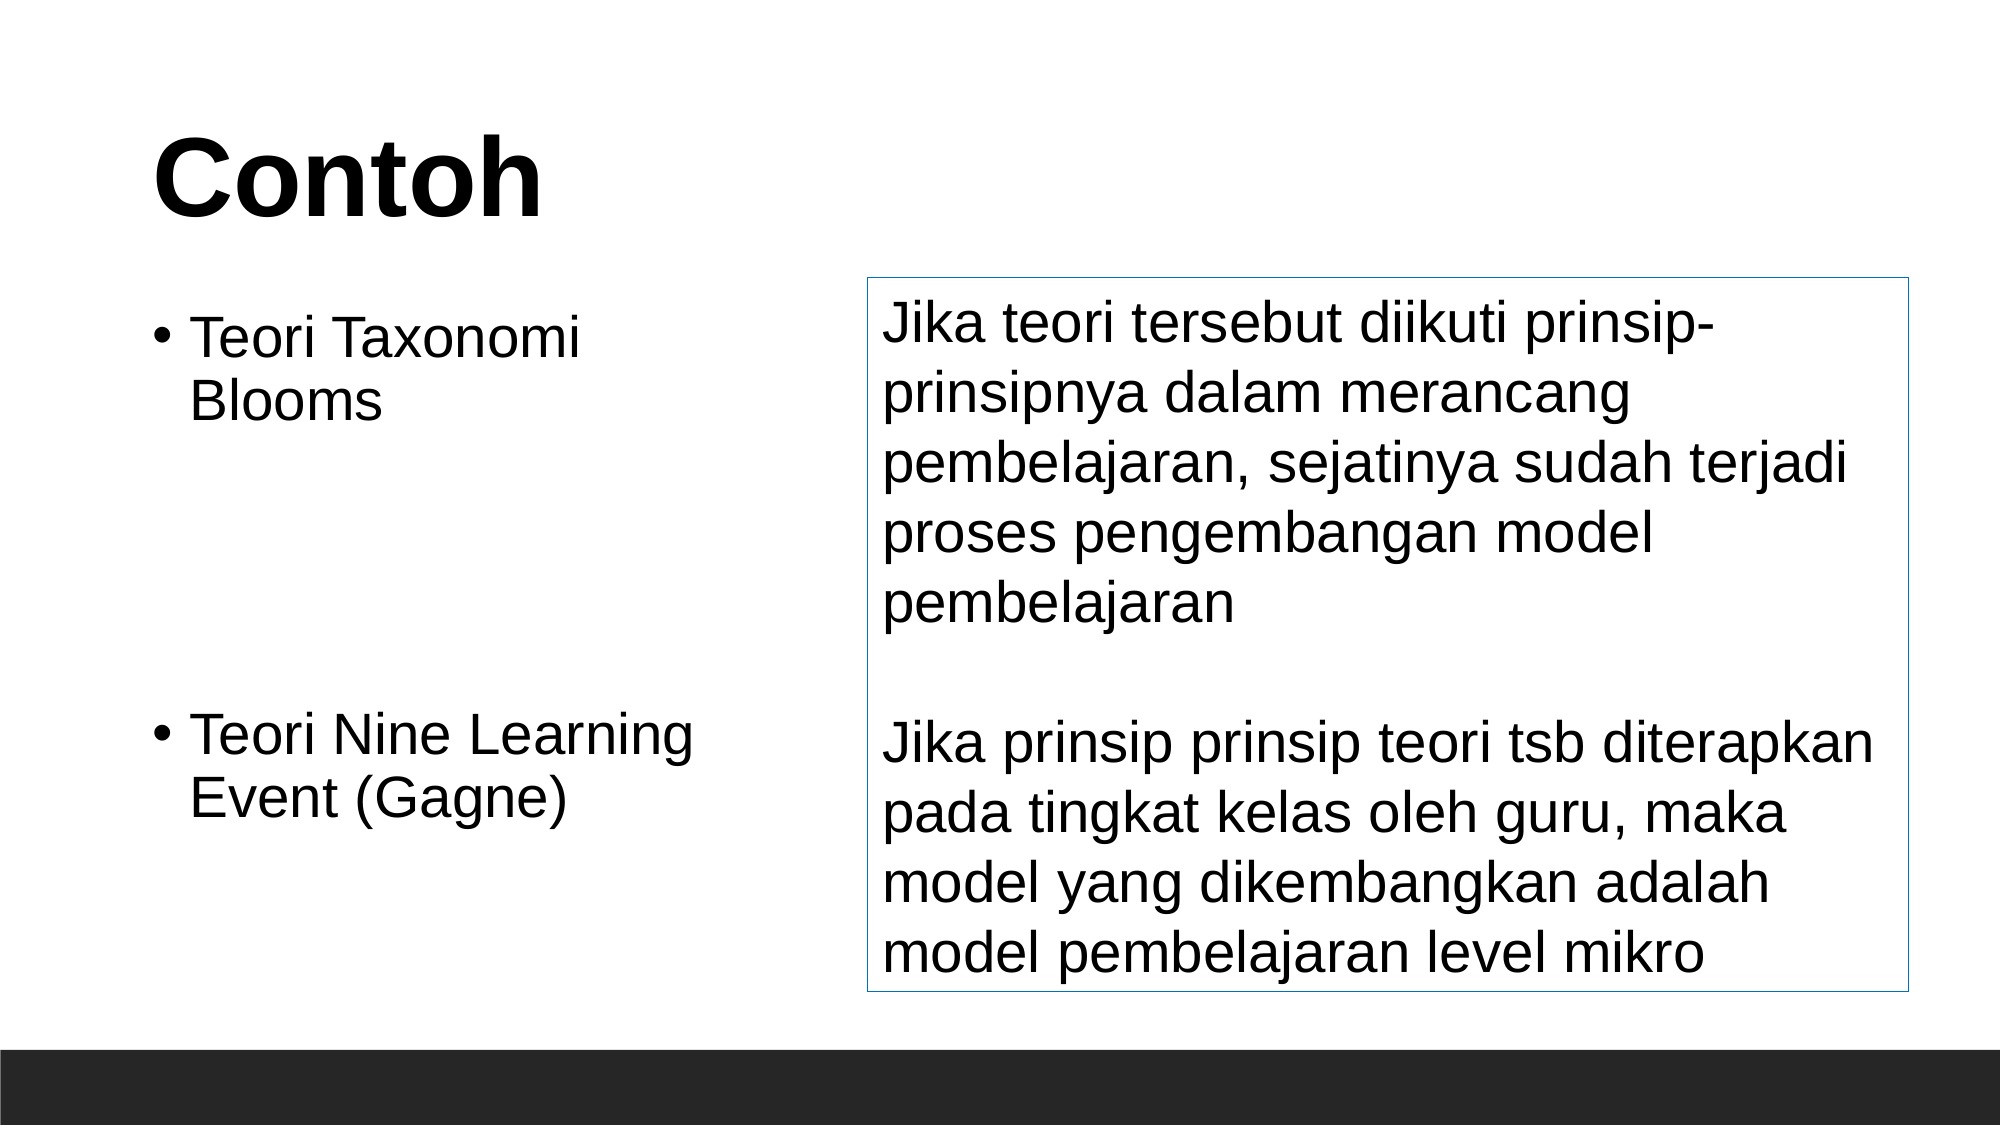

Contoh
Jika teori tersebut diikuti prinsip-prinsipnya dalam merancang pembelajaran, sejatinya sudah terjadi proses pengembangan model pembelajaran

Jika prinsip prinsip teori tsb diterapkan pada tingkat kelas oleh guru, maka model yang dikembangkan adalah model pembelajaran level mikro
Teori Taxonomi Blooms

Teori Nine Learning Event (Gagne)